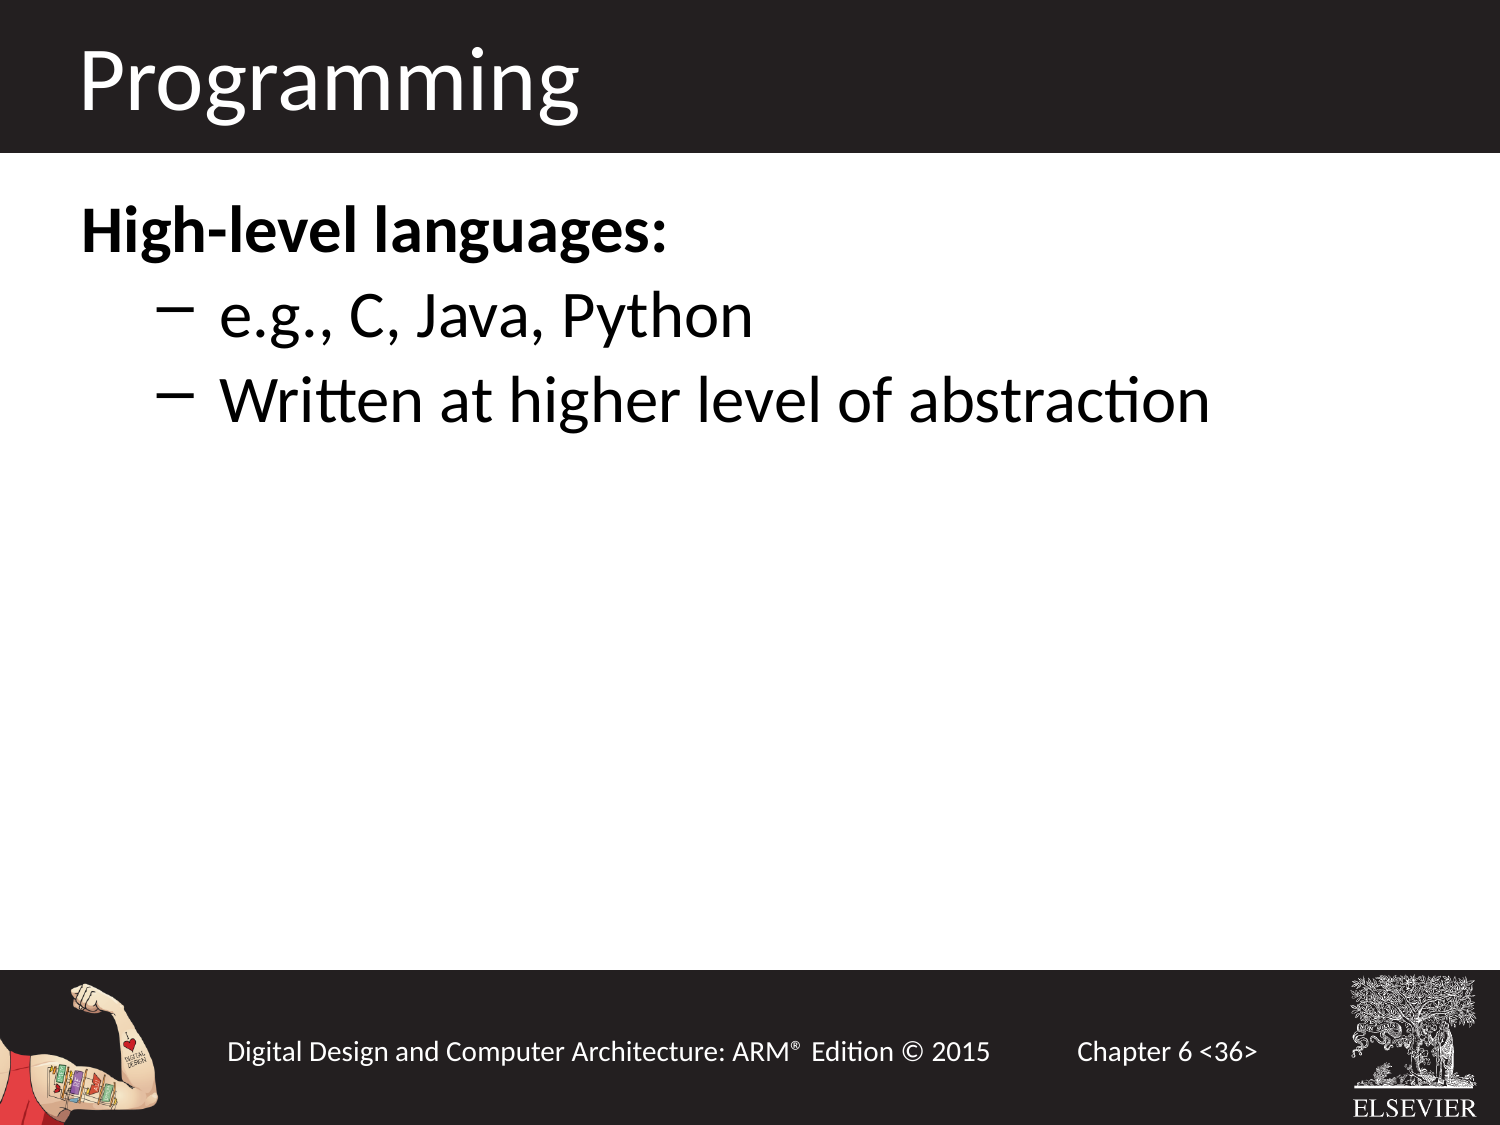

Programming
High-level languages:
e.g., C, Java, Python
Written at higher level of abstraction